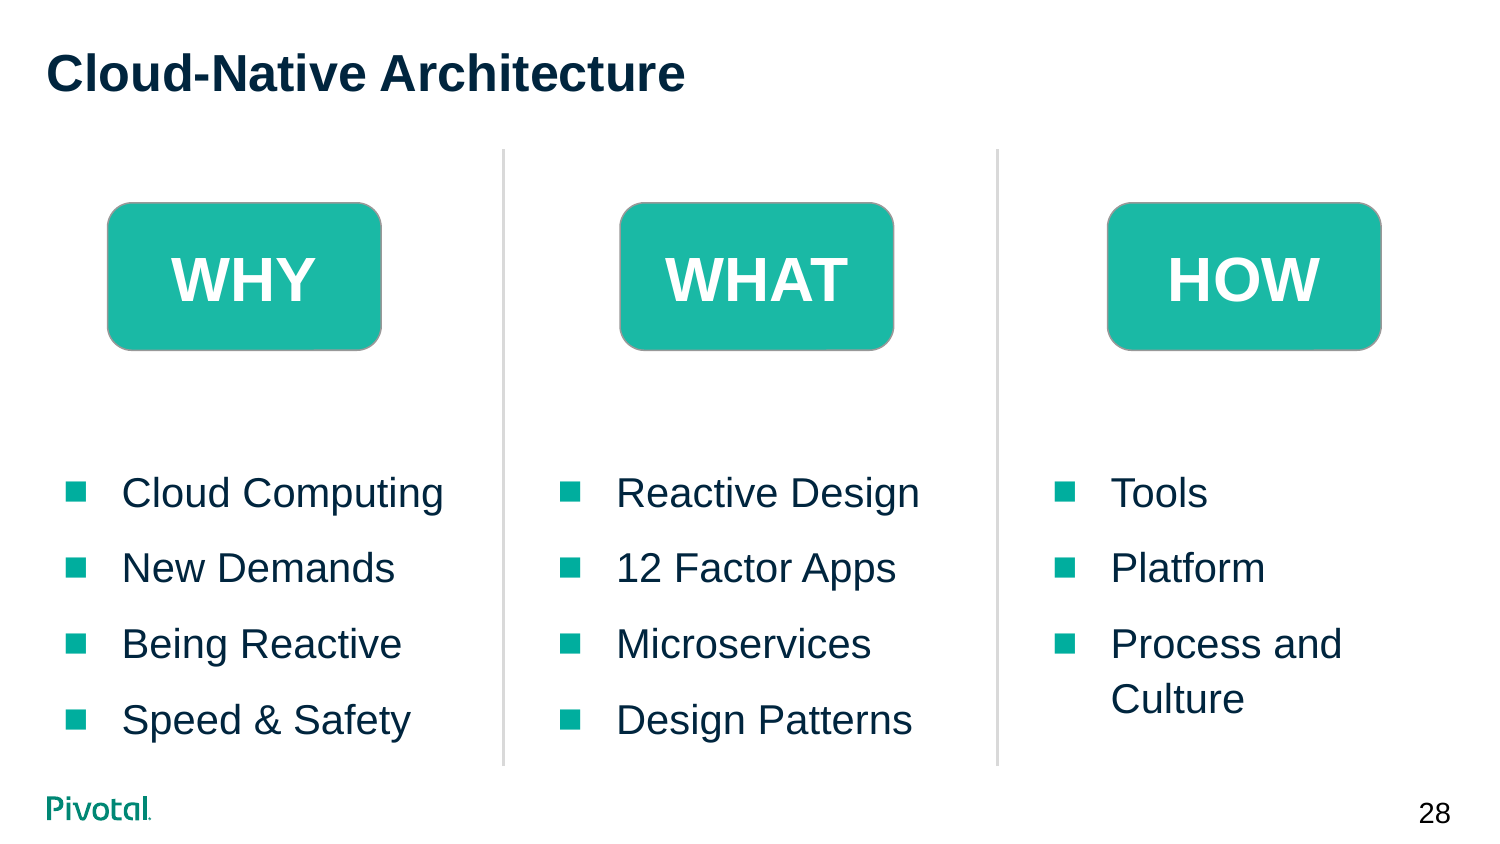

# Cloud-Native Architecture
WHY
WHAT
HOW
Cloud Computing
New Demands
Being Reactive
Speed & Safety
Reactive Design
12 Factor Apps
Microservices
Design Patterns
Tools
Platform
Process and Culture
28